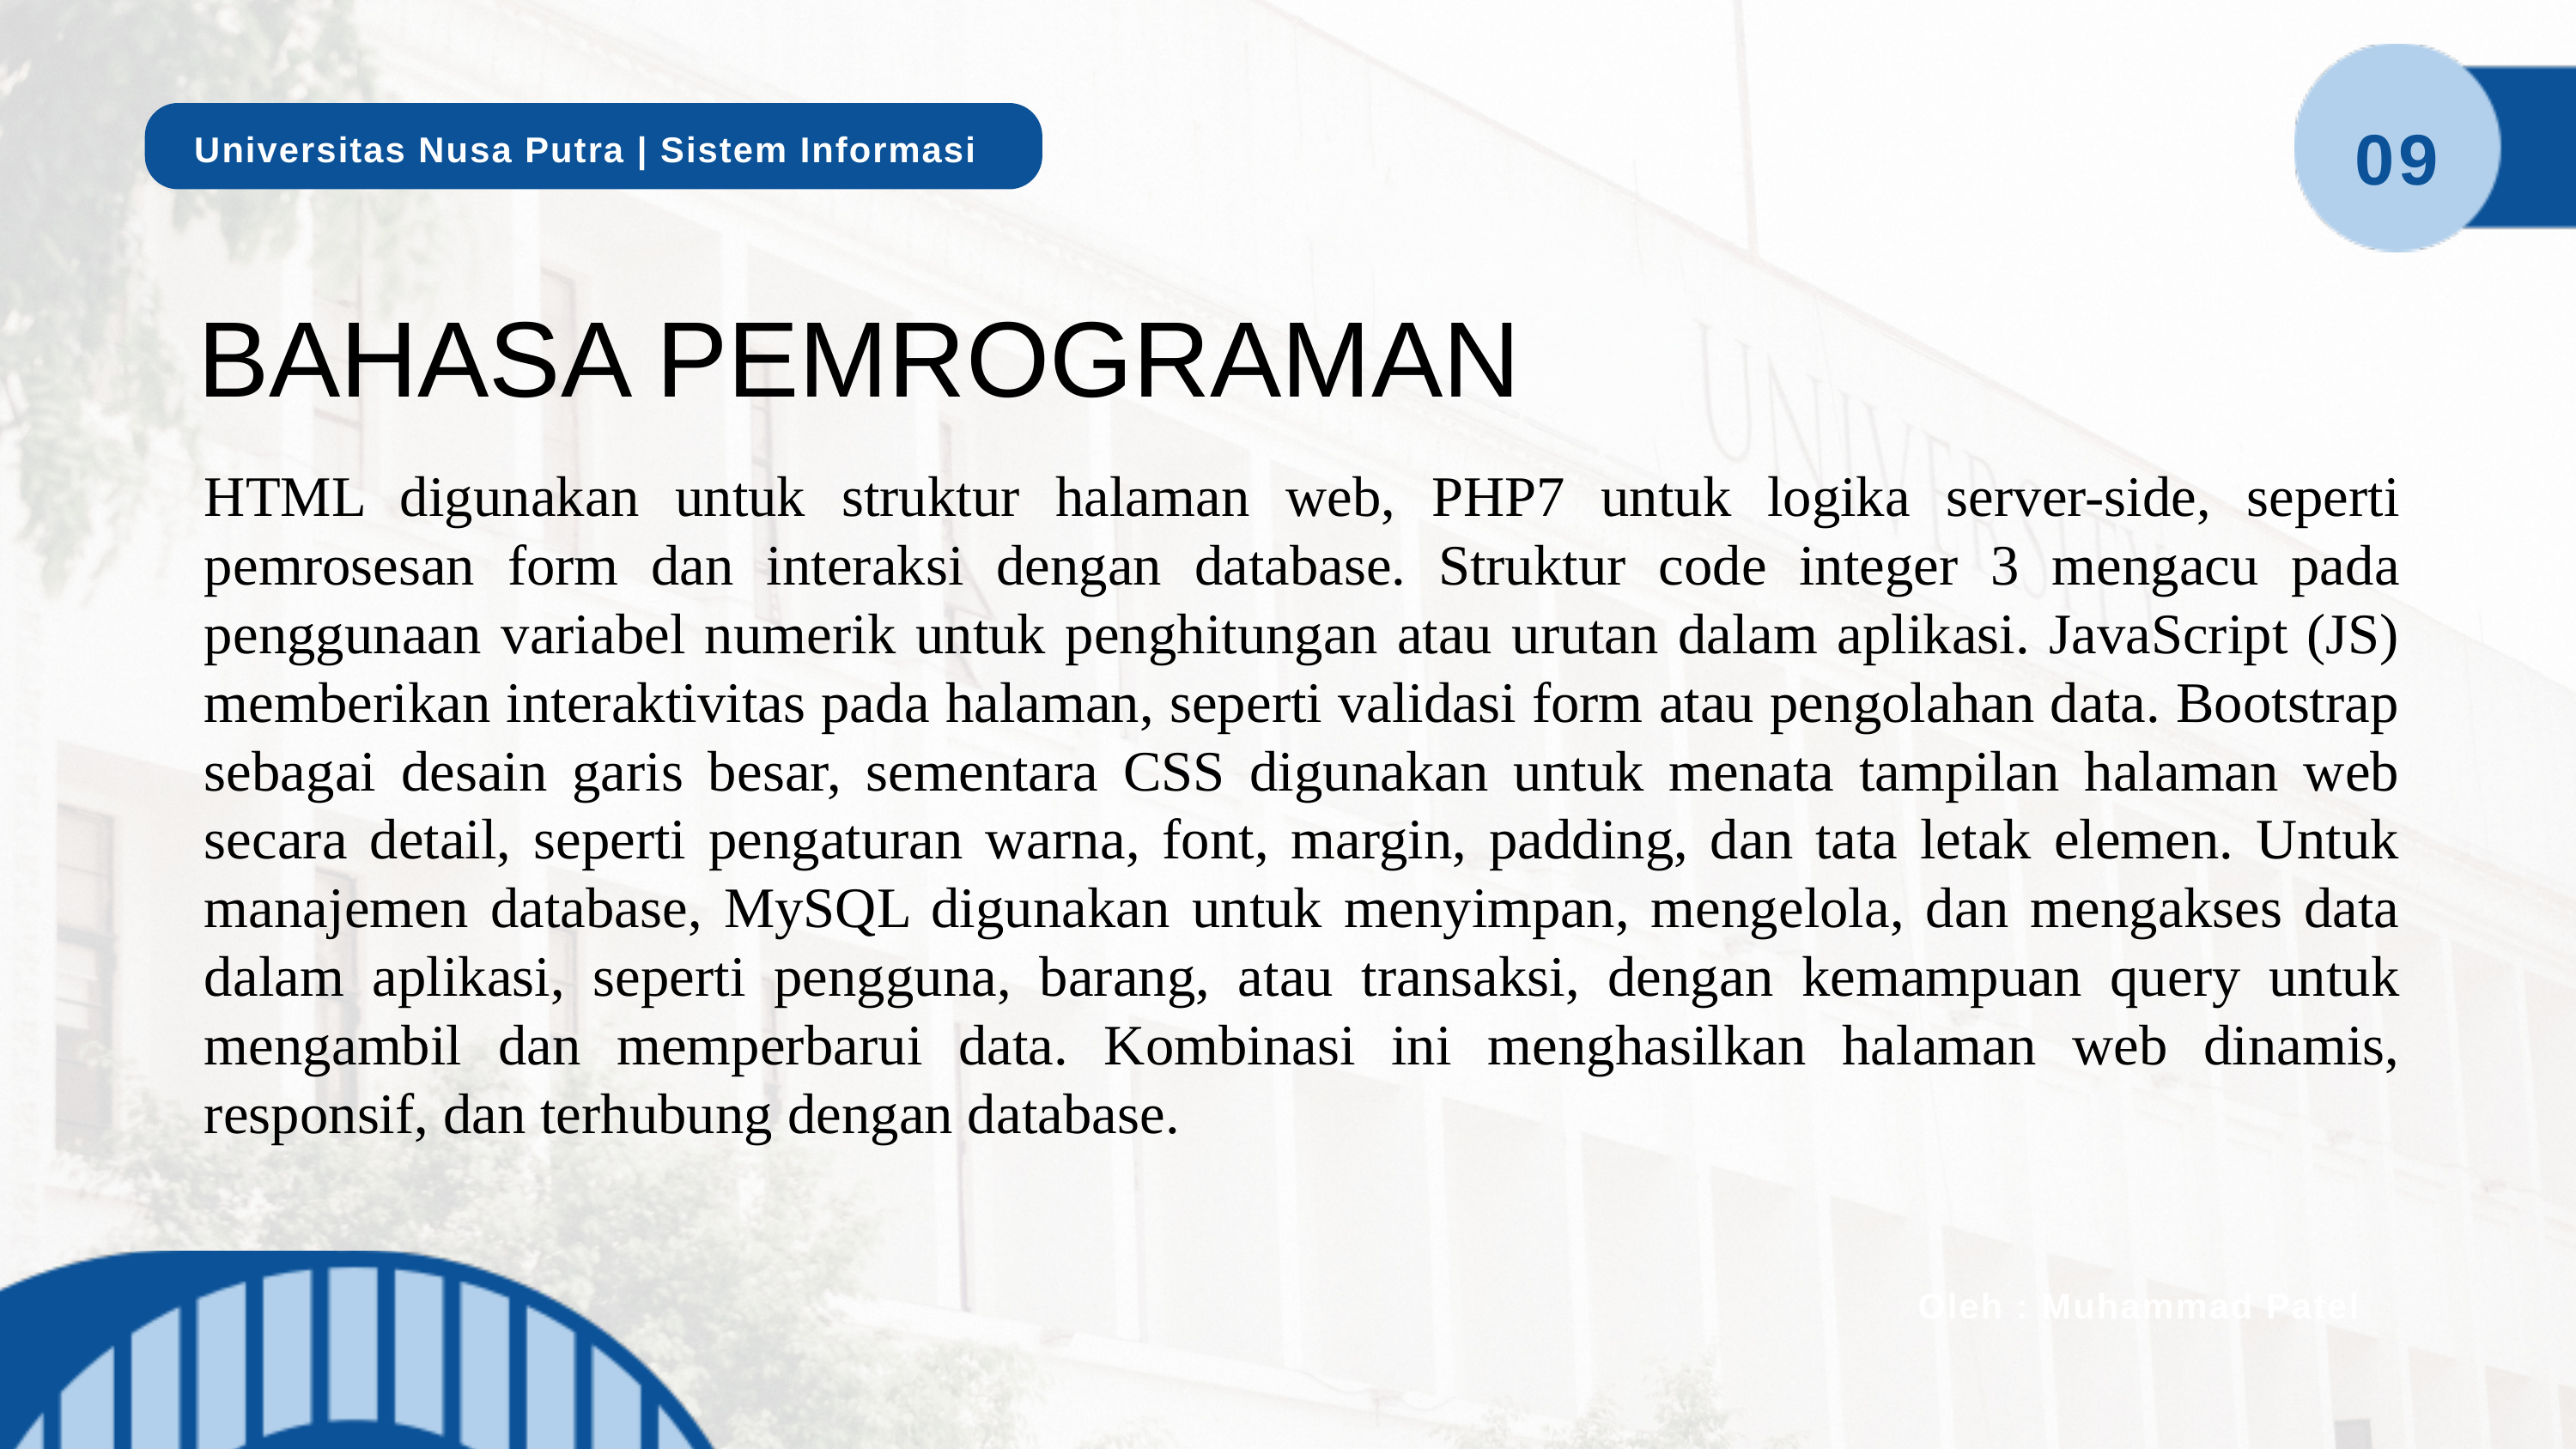

09

Universitas Nusa Putra | Sistem Informasi
BAHASA PEMROGRAMAN
HTML digunakan untuk struktur halaman web, PHP7 untuk logika server-side, seperti pemrosesan form dan interaksi dengan database. Struktur code integer 3 mengacu pada penggunaan variabel numerik untuk penghitungan atau urutan dalam aplikasi. JavaScript (JS) memberikan interaktivitas pada halaman, seperti validasi form atau pengolahan data. Bootstrap sebagai desain garis besar, sementara CSS digunakan untuk menata tampilan halaman web secara detail, seperti pengaturan warna, font, margin, padding, dan tata letak elemen. Untuk manajemen database, MySQL digunakan untuk menyimpan, mengelola, dan mengakses data dalam aplikasi, seperti pengguna, barang, atau transaksi, dengan kemampuan query untuk mengambil dan memperbarui data. Kombinasi ini menghasilkan halaman web dinamis, responsif, dan terhubung dengan database.

Oleh : Muhammad Patel